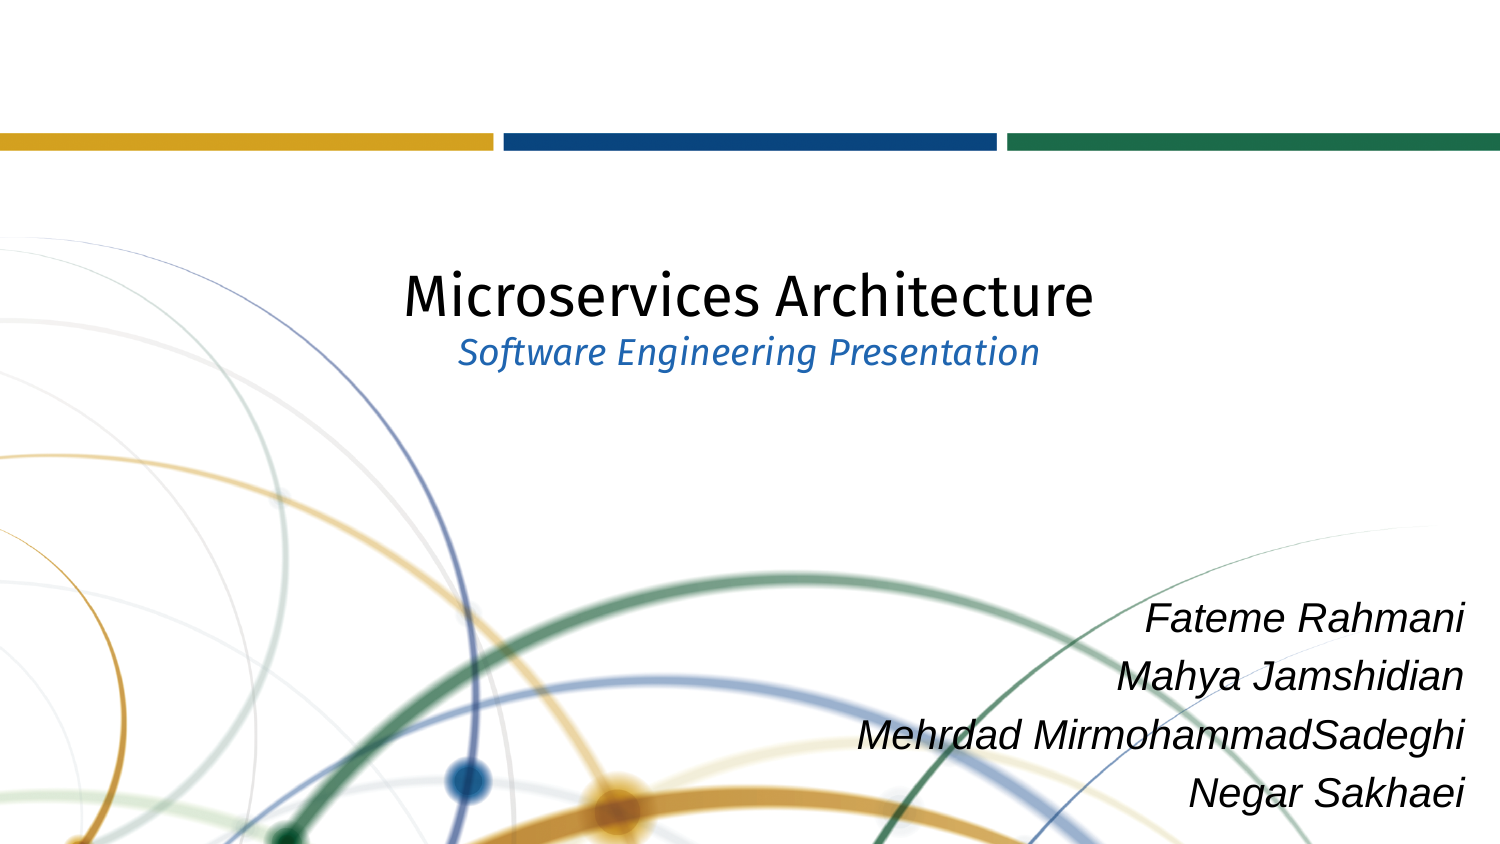

# Microservices Architecture Software Engineering Presentation
Fateme Rahmani
Mahya Jamshidian
Mehrdad MirmohammadSadeghi
Negar Sakhaei